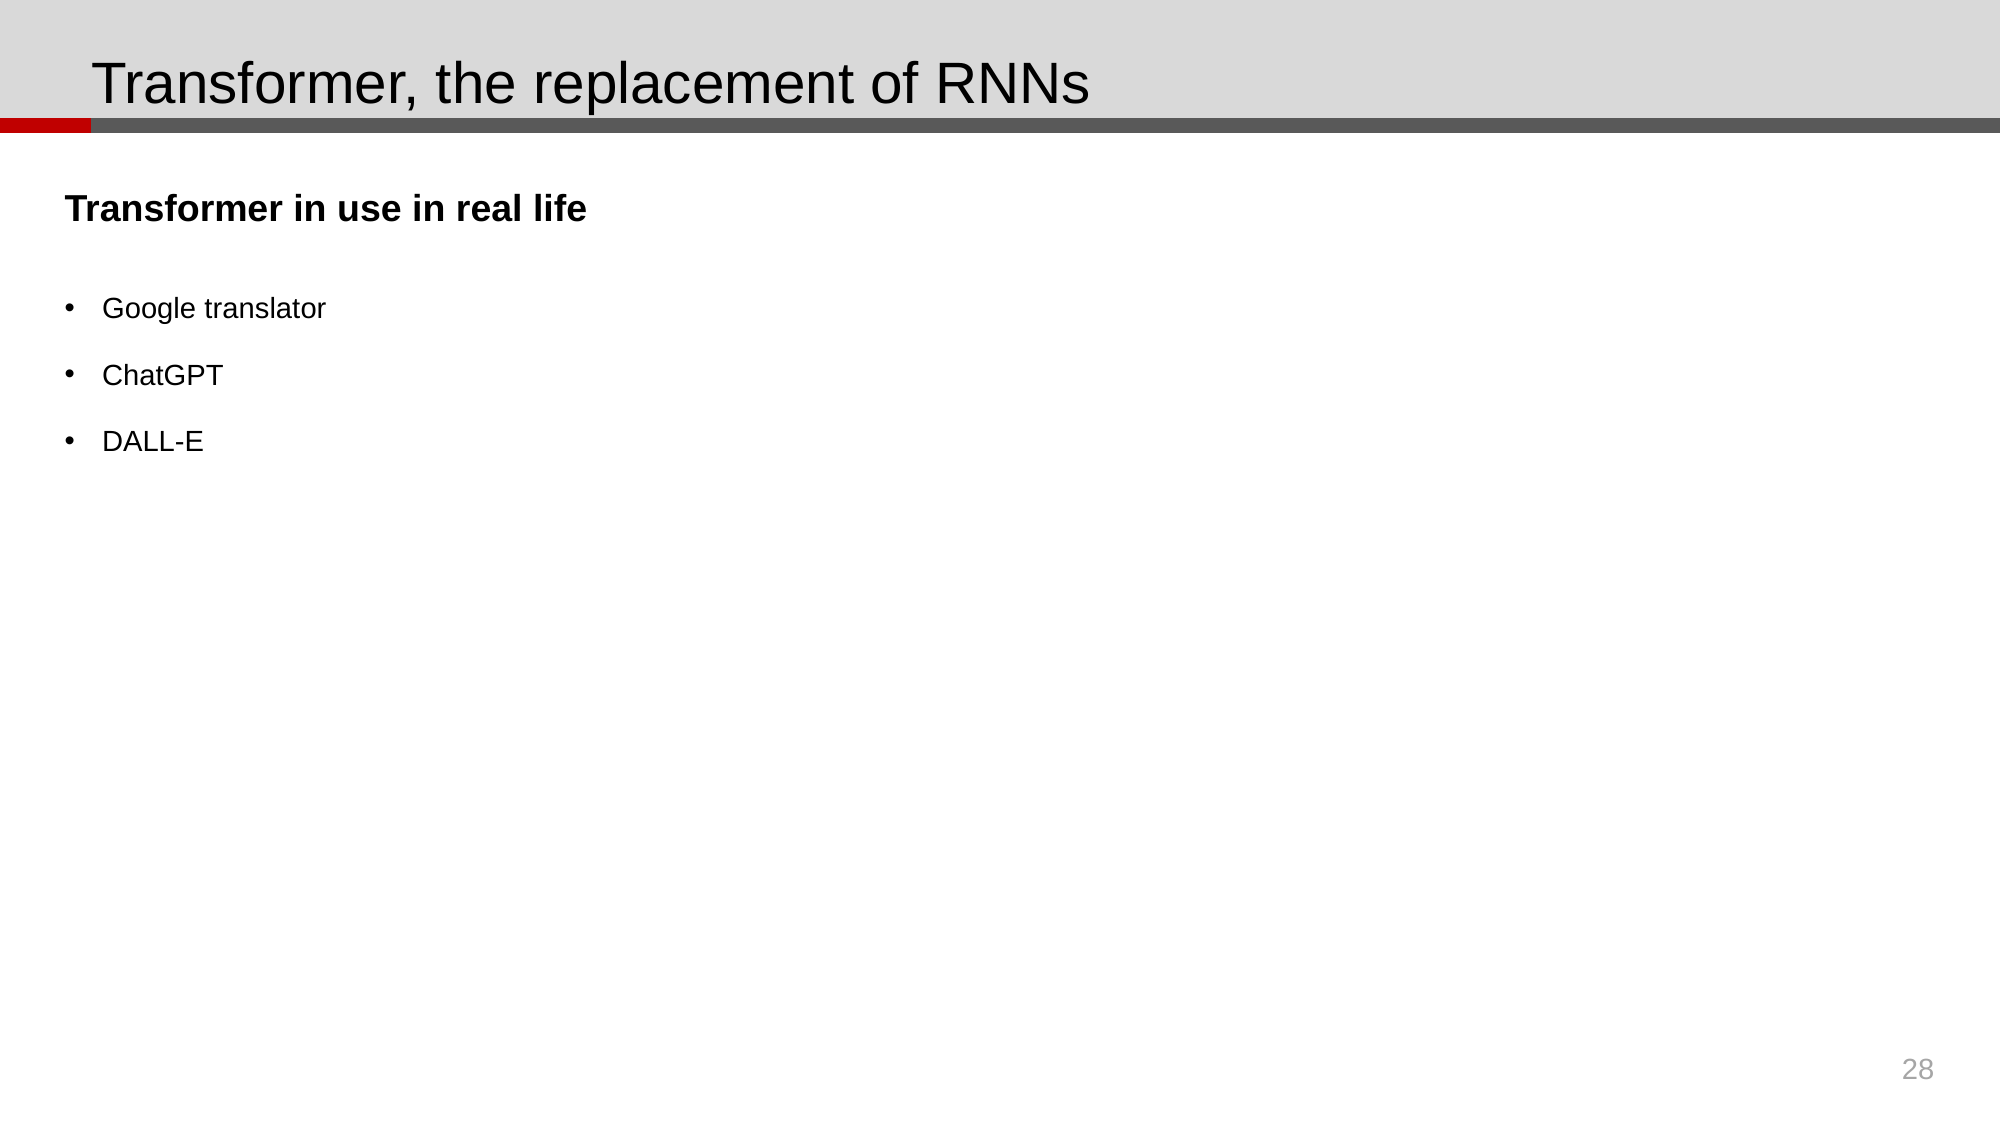

# Transformer, the replacement of RNNs
Transformer in use in real life
Google translator
ChatGPT
DALL-E
28